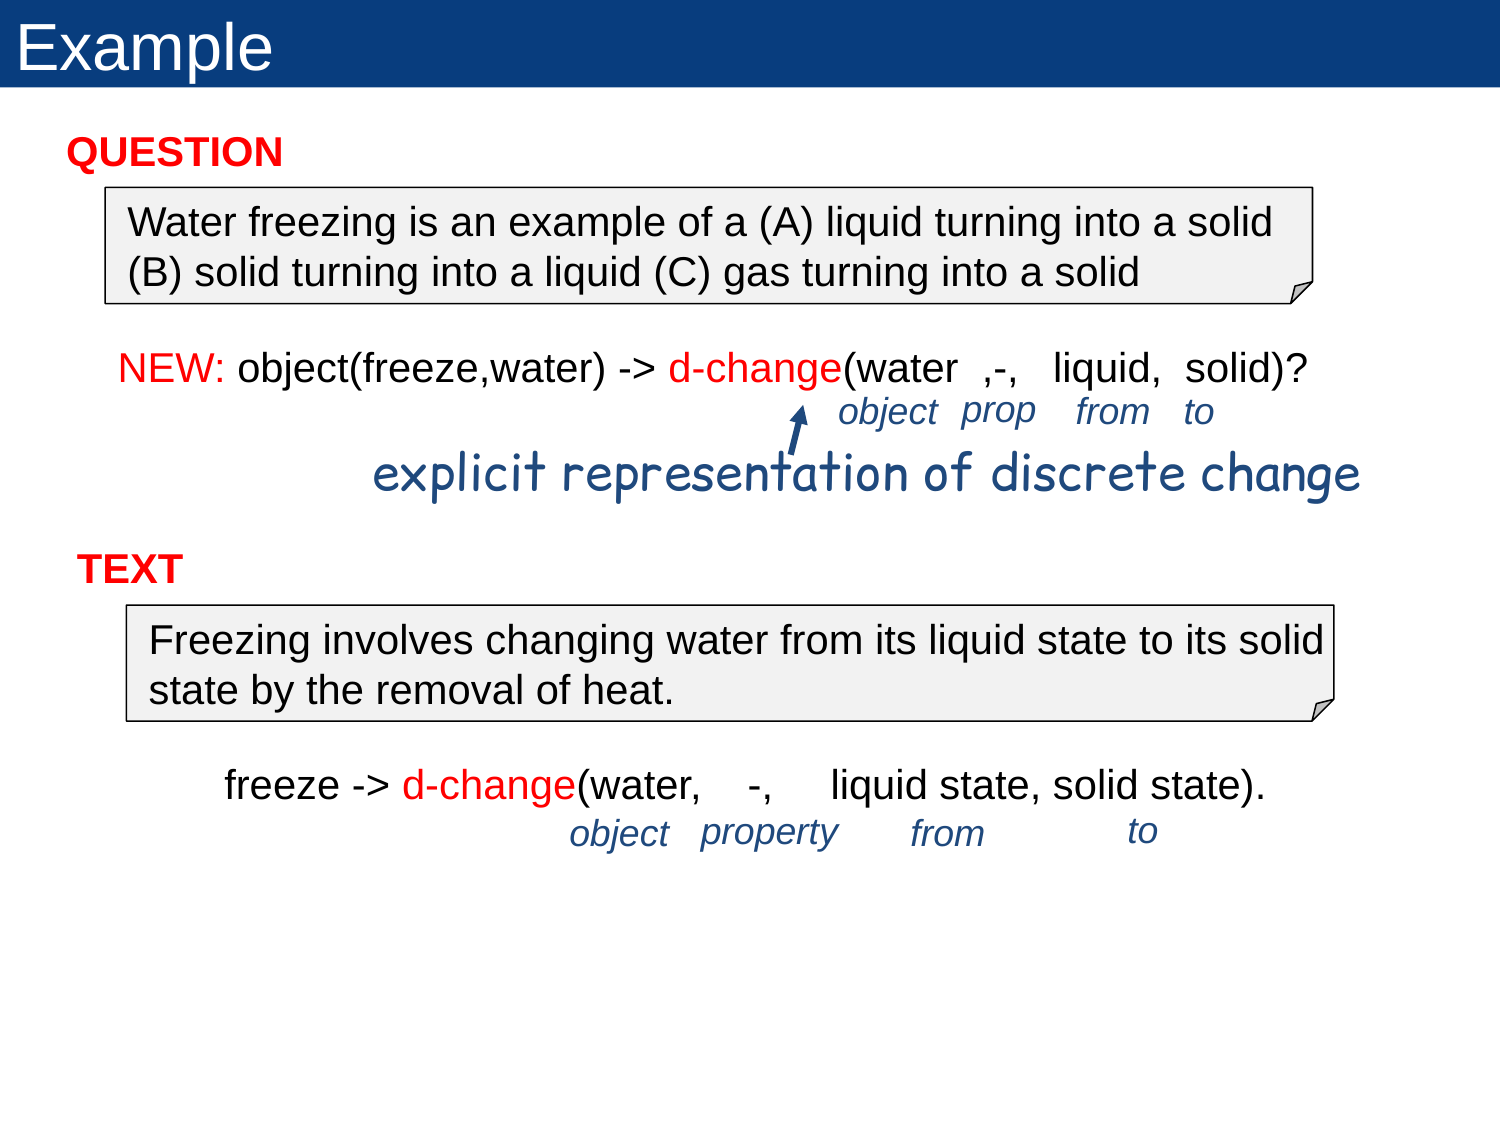

# Example
QUESTION
Water freezing is an example of a (A) liquid turning into a solid (B) solid turning into a liquid (C) gas turning into a solid

NEW: object(freeze,water) -> d-change(water  ,-,   liquid,  solid)?
prop
to
object
from
explicit representation of discrete change
TEXT
Freezing involves changing water from its liquid state to its solid state by the removal of heat.

freeze -> d-change(water,    -,     liquid state, solid state).
to
property
object
from